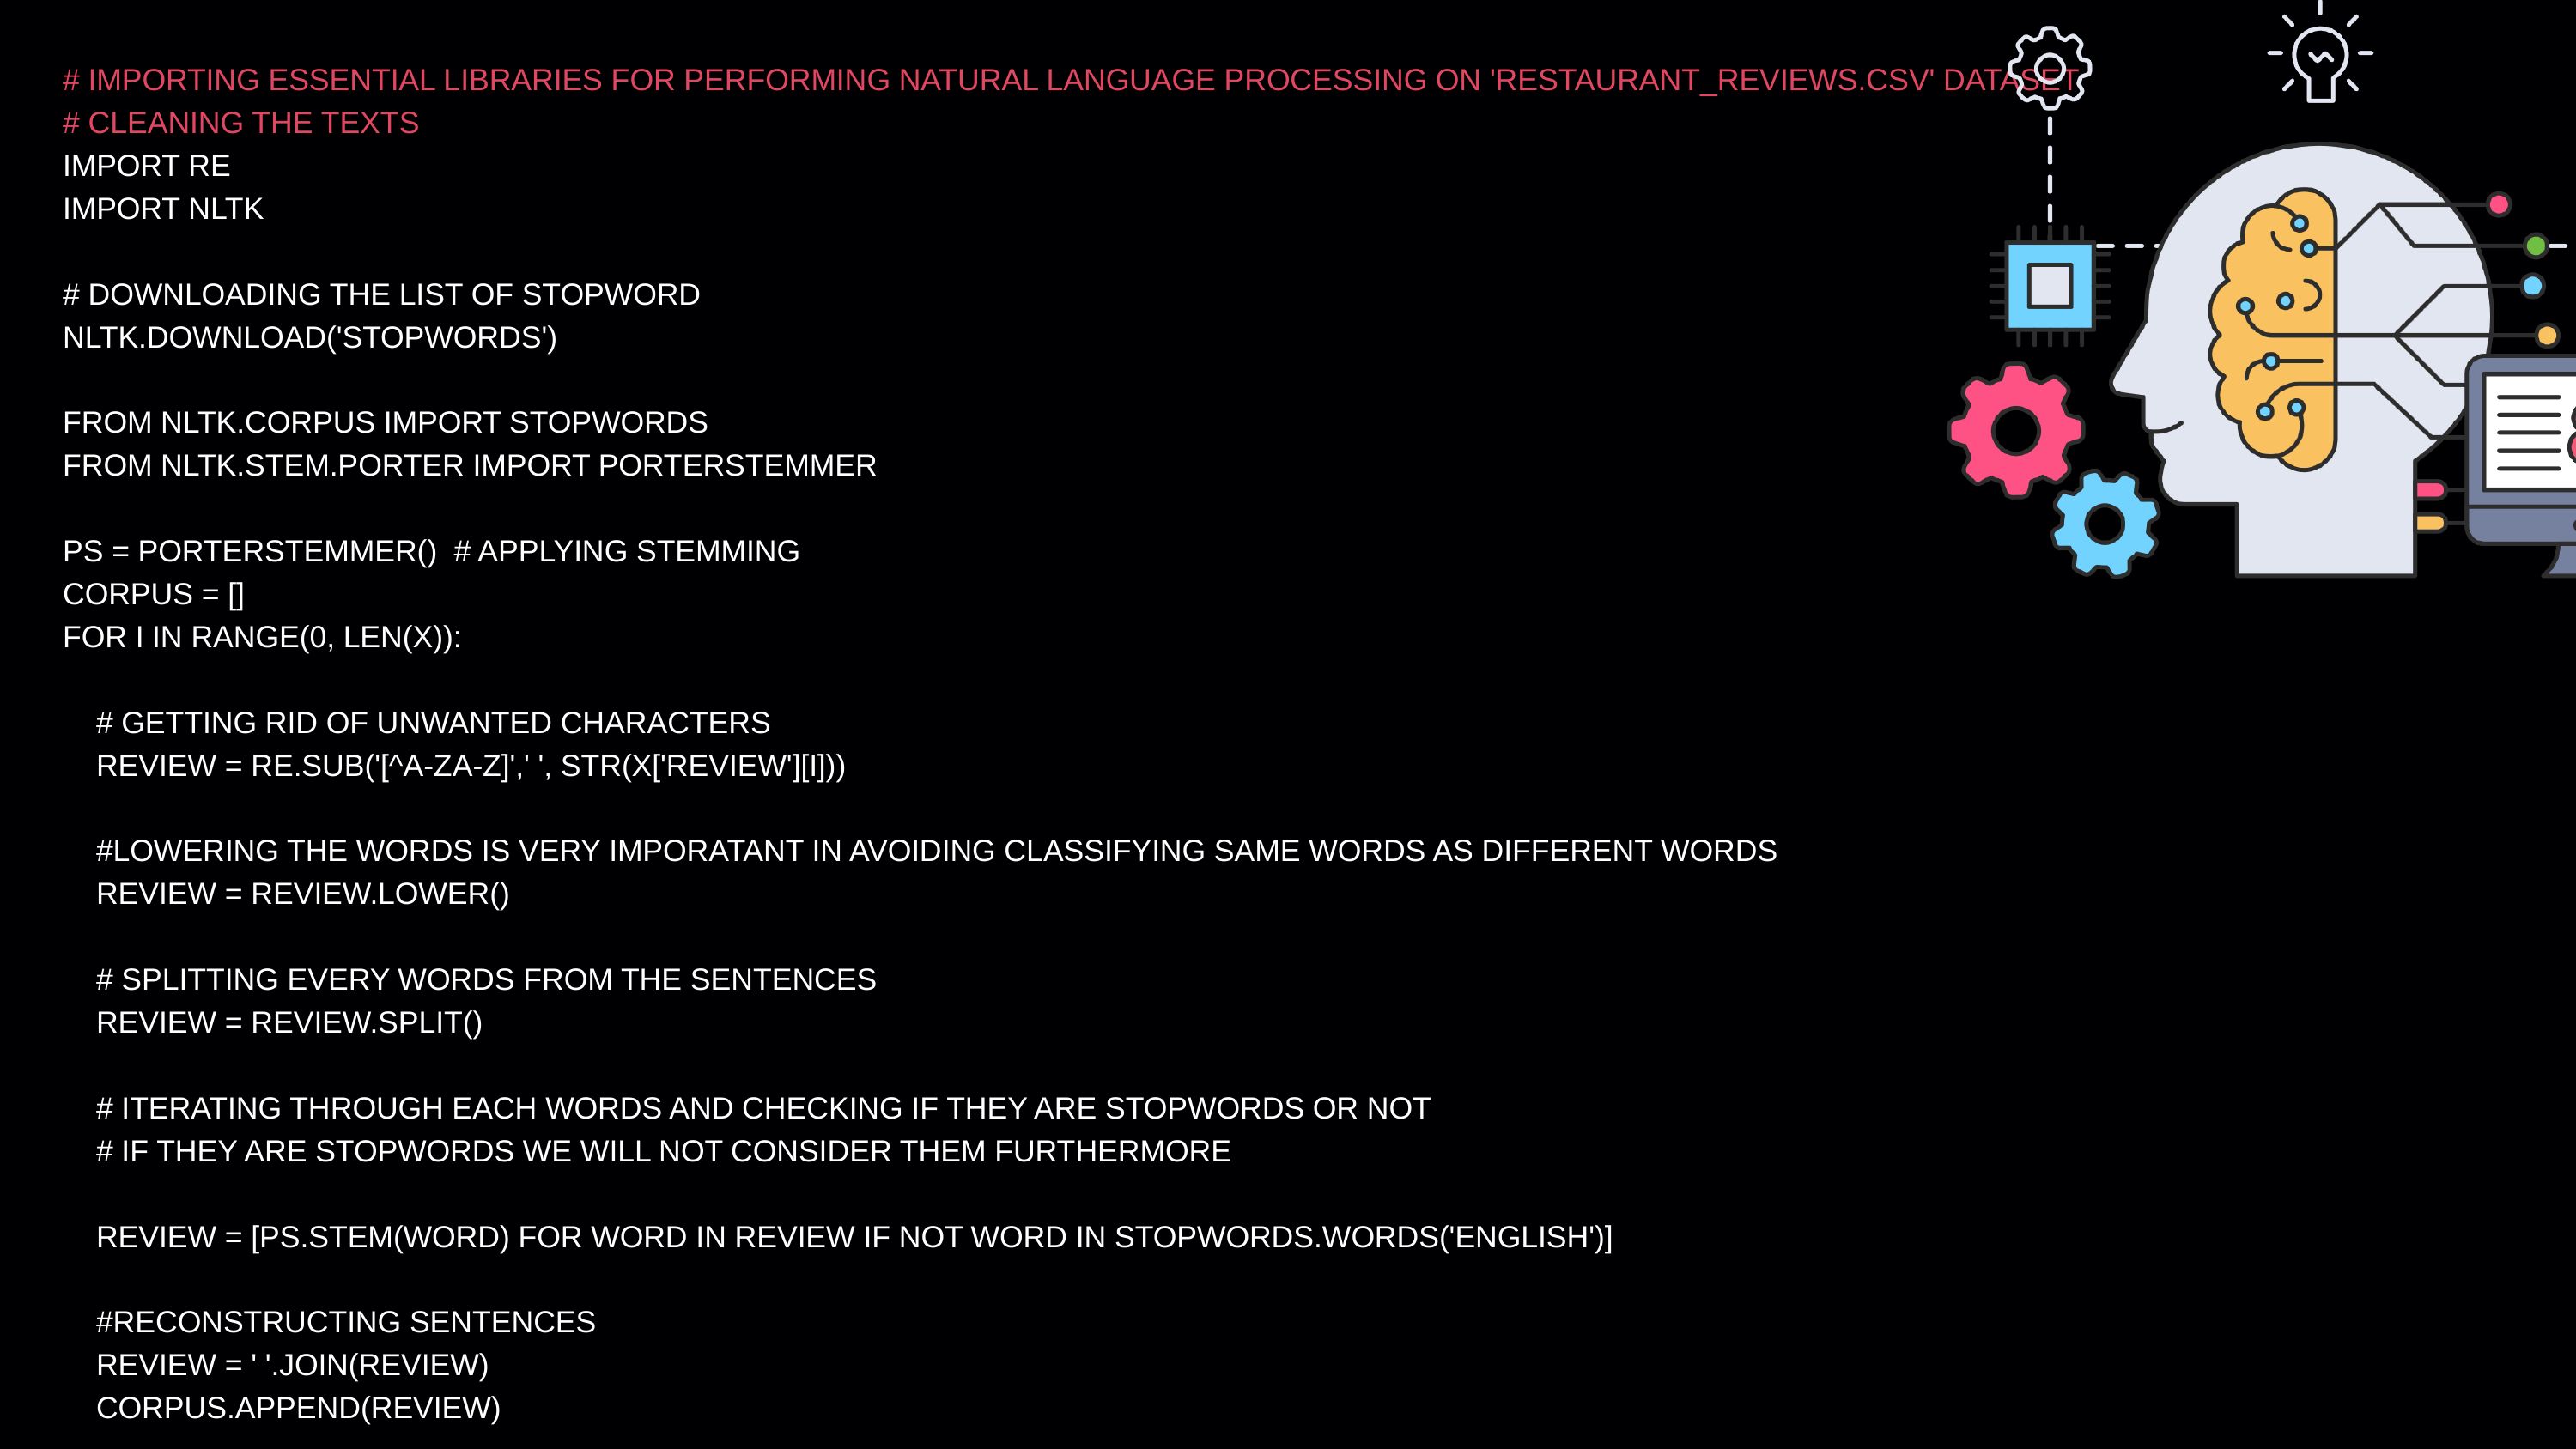

# IMPORTING ESSENTIAL LIBRARIES FOR PERFORMING NATURAL LANGUAGE PROCESSING ON 'RESTAURANT_REVIEWS.CSV' DATASET
# CLEANING THE TEXTS
IMPORT RE
IMPORT NLTK

# DOWNLOADING THE LIST OF STOPWORD
NLTK.DOWNLOAD('STOPWORDS')

FROM NLTK.CORPUS IMPORT STOPWORDS
FROM NLTK.STEM.PORTER IMPORT PORTERSTEMMER

PS = PORTERSTEMMER()  # APPLYING STEMMING
CORPUS = []
FOR I IN RANGE(0, LEN(X)):

    # GETTING RID OF UNWANTED CHARACTERS
    REVIEW = RE.SUB('[^A-ZA-Z]',' ', STR(X['REVIEW'][I]))

    #LOWERING THE WORDS IS VERY IMPORATANT IN AVOIDING CLASSIFYING SAME WORDS AS DIFFERENT WORDS
    REVIEW = REVIEW.LOWER()

    # SPLITTING EVERY WORDS FROM THE SENTENCES
    REVIEW = REVIEW.SPLIT()

    # ITERATING THROUGH EACH WORDS AND CHECKING IF THEY ARE STOPWORDS OR NOT
    # IF THEY ARE STOPWORDS WE WILL NOT CONSIDER THEM FURTHERMORE

    REVIEW = [PS.STEM(WORD) FOR WORD IN REVIEW IF NOT WORD IN STOPWORDS.WORDS('ENGLISH')]

    #RECONSTRUCTING SENTENCES
    REVIEW = ' '.JOIN(REVIEW)
    CORPUS.APPEND(REVIEW)